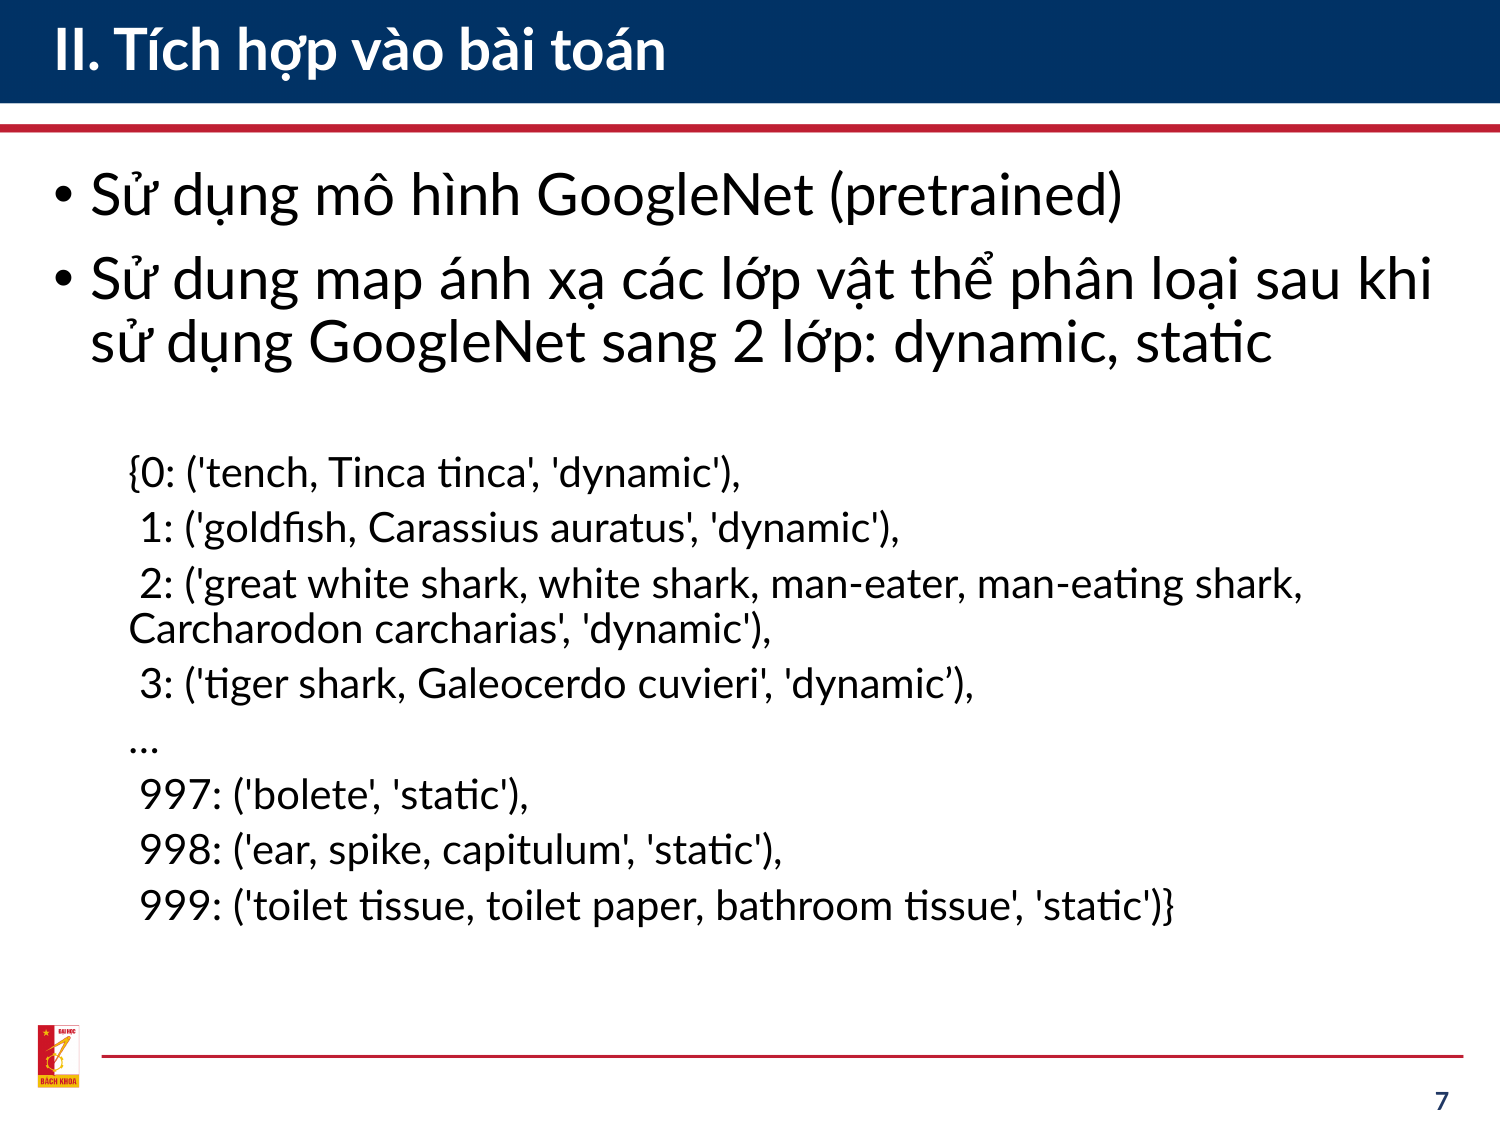

# II. Tích hợp vào bài toán
Sử dụng mô hình GoogleNet (pretrained)
Sử dung map ánh xạ các lớp vật thể phân loại sau khi sử dụng GoogleNet sang 2 lớp: dynamic, static

{0: ('tench, Tinca tinca', 'dynamic'),
 1: ('goldfish, Carassius auratus', 'dynamic'),
 2: ('great white shark, white shark, man-eater, man-eating shark, Carcharodon carcharias', 'dynamic'),
 3: ('tiger shark, Galeocerdo cuvieri', 'dynamic’),
…
 997: ('bolete', 'static'),
 998: ('ear, spike, capitulum', 'static'),
 999: ('toilet tissue, toilet paper, bathroom tissue', 'static')}
7